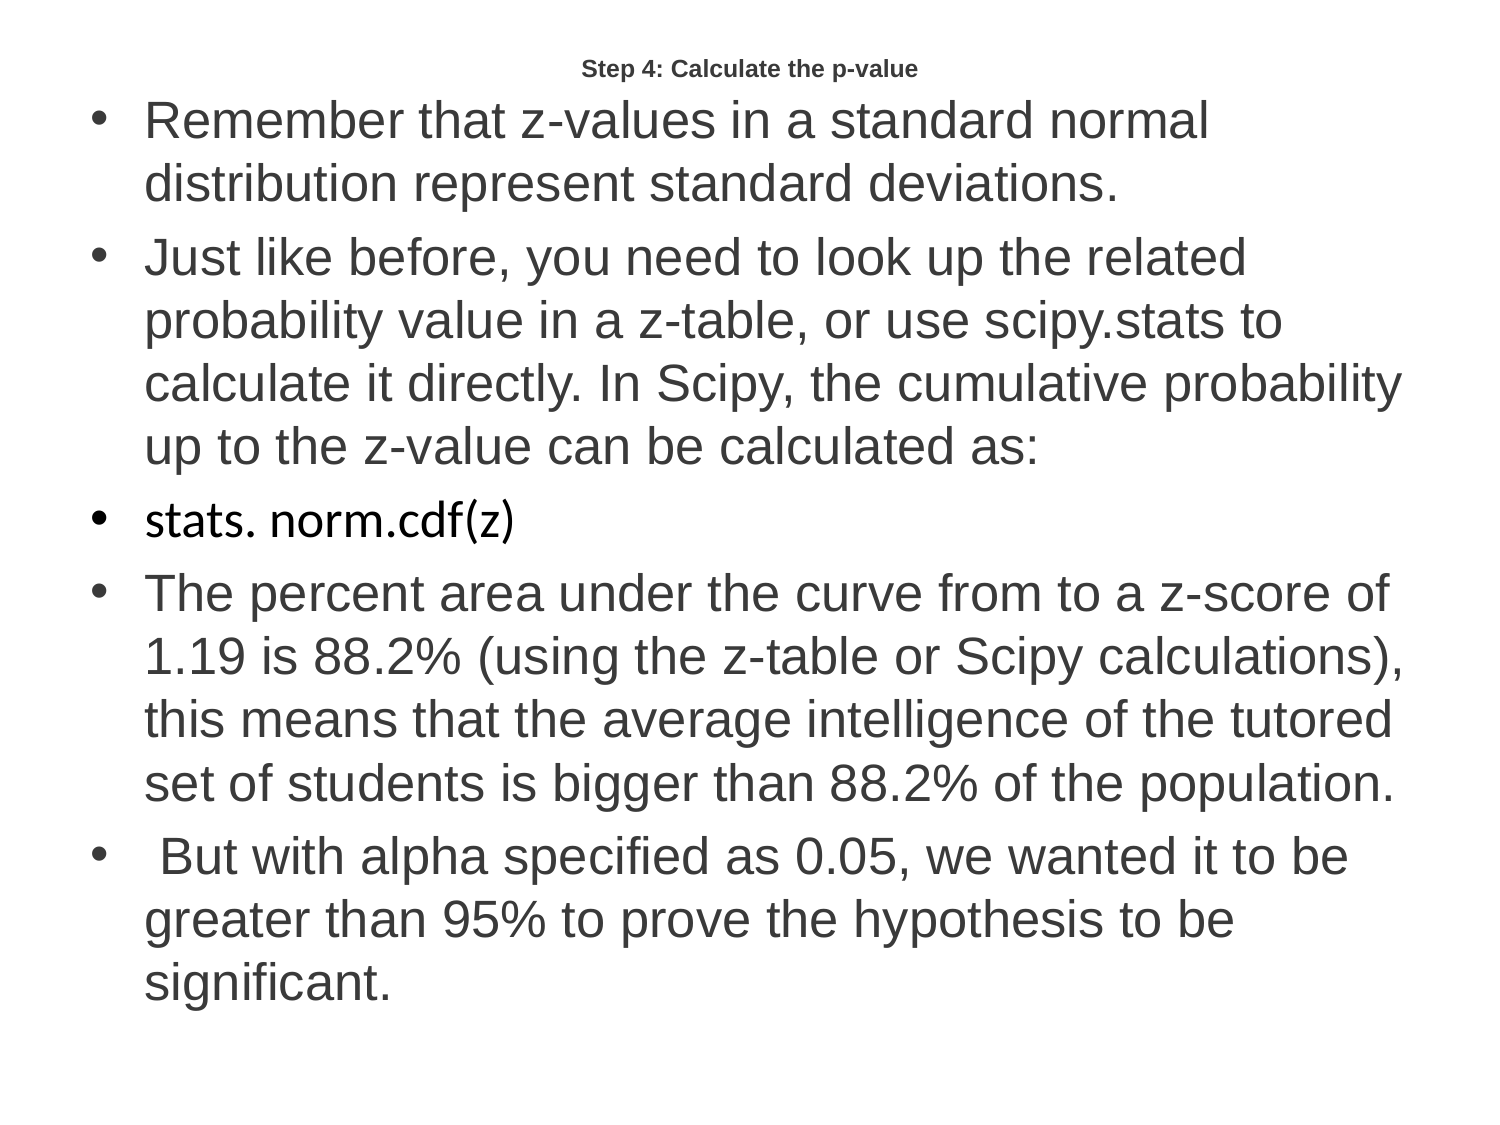

# Step 4: Calculate the p-value
Remember that z-values in a standard normal distribution represent standard deviations.
Just like before, you need to look up the related probability value in a z-table, or use scipy.stats to calculate it directly. In Scipy, the cumulative probability up to the z-value can be calculated as:
stats. norm.cdf(z)
The percent area under the curve from to a z-score of 1.19 is 88.2% (using the z-table or Scipy calculations), this means that the average intelligence of the tutored set of students is bigger than 88.2% of the population.
 But with alpha specified as 0.05, we wanted it to be greater than 95% to prove the hypothesis to be significant.